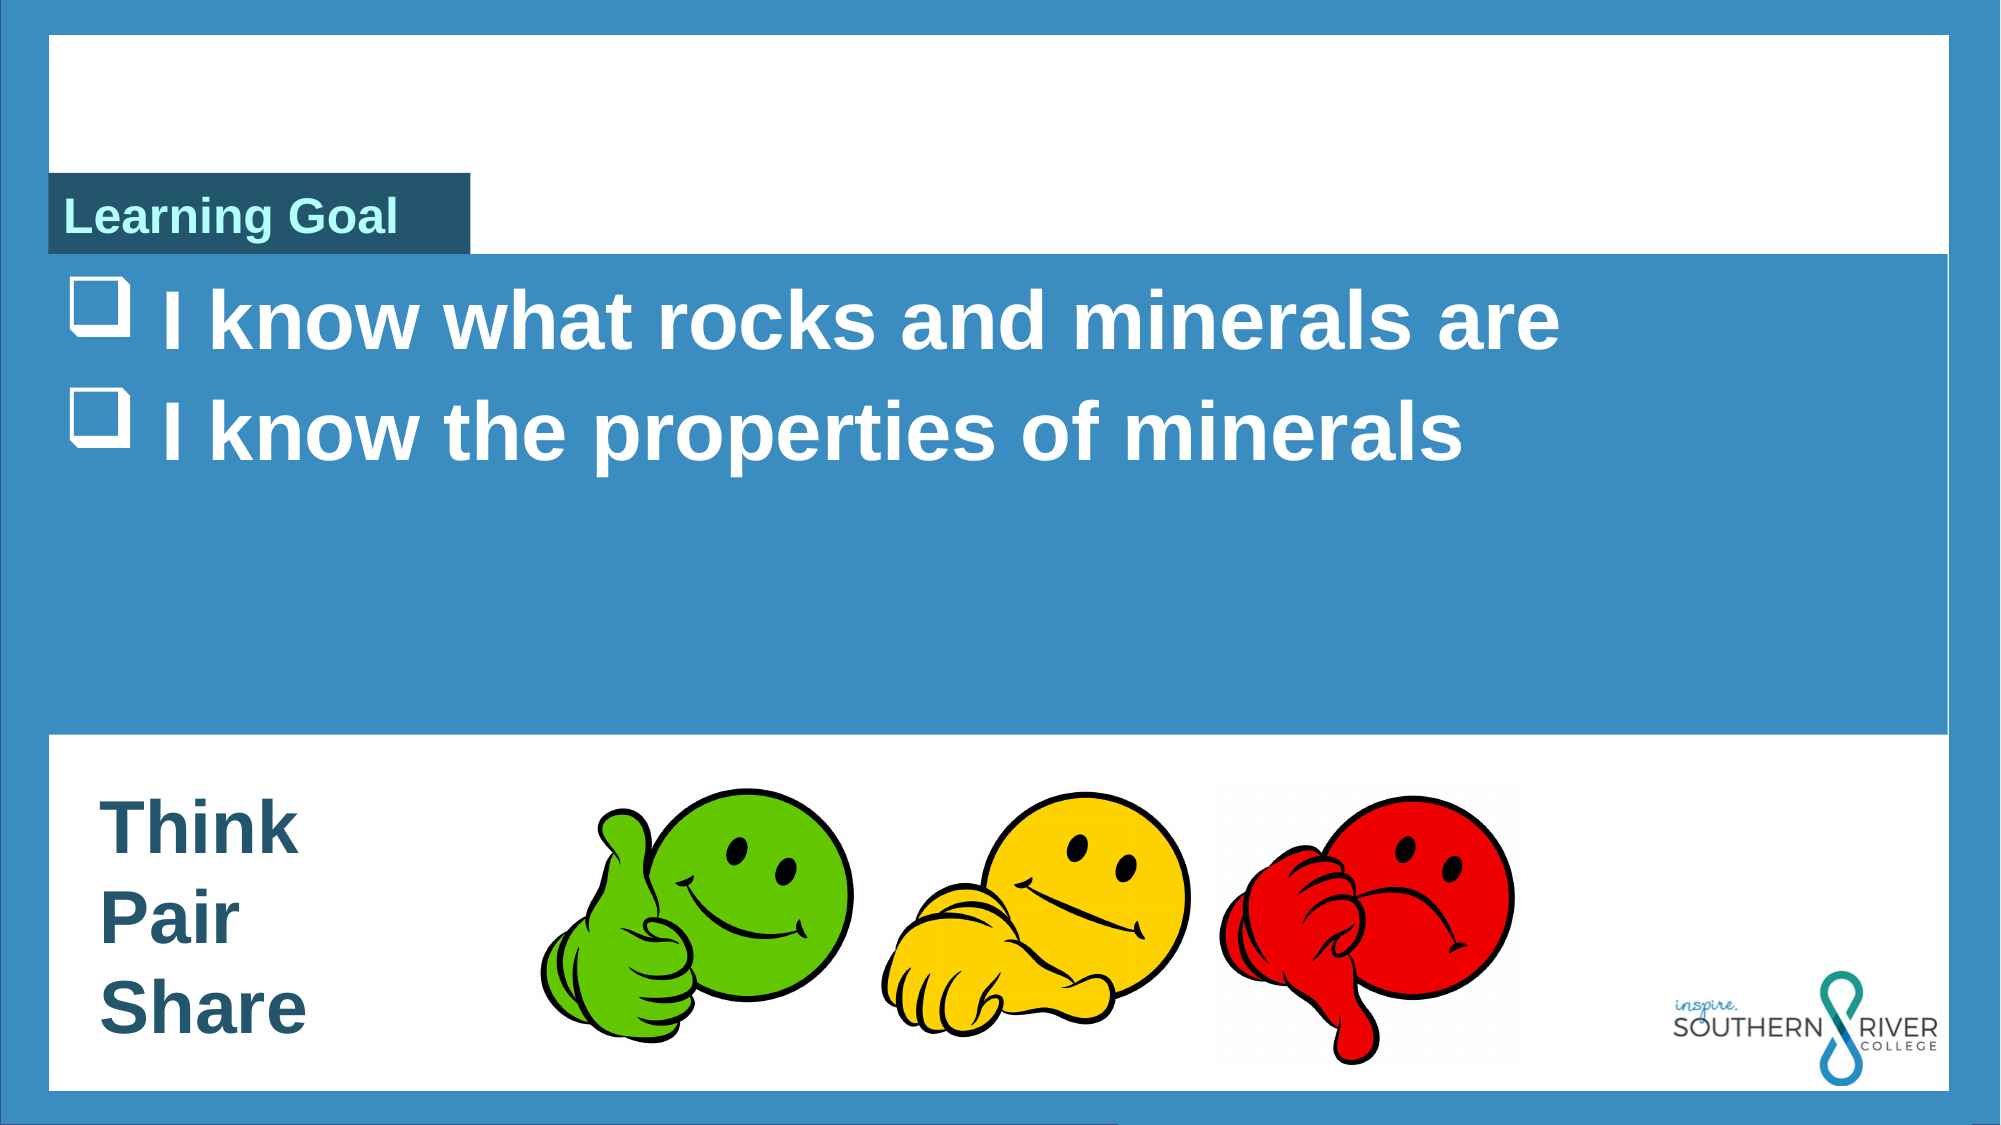

I know what rocks and minerals are
 I know the properties of minerals